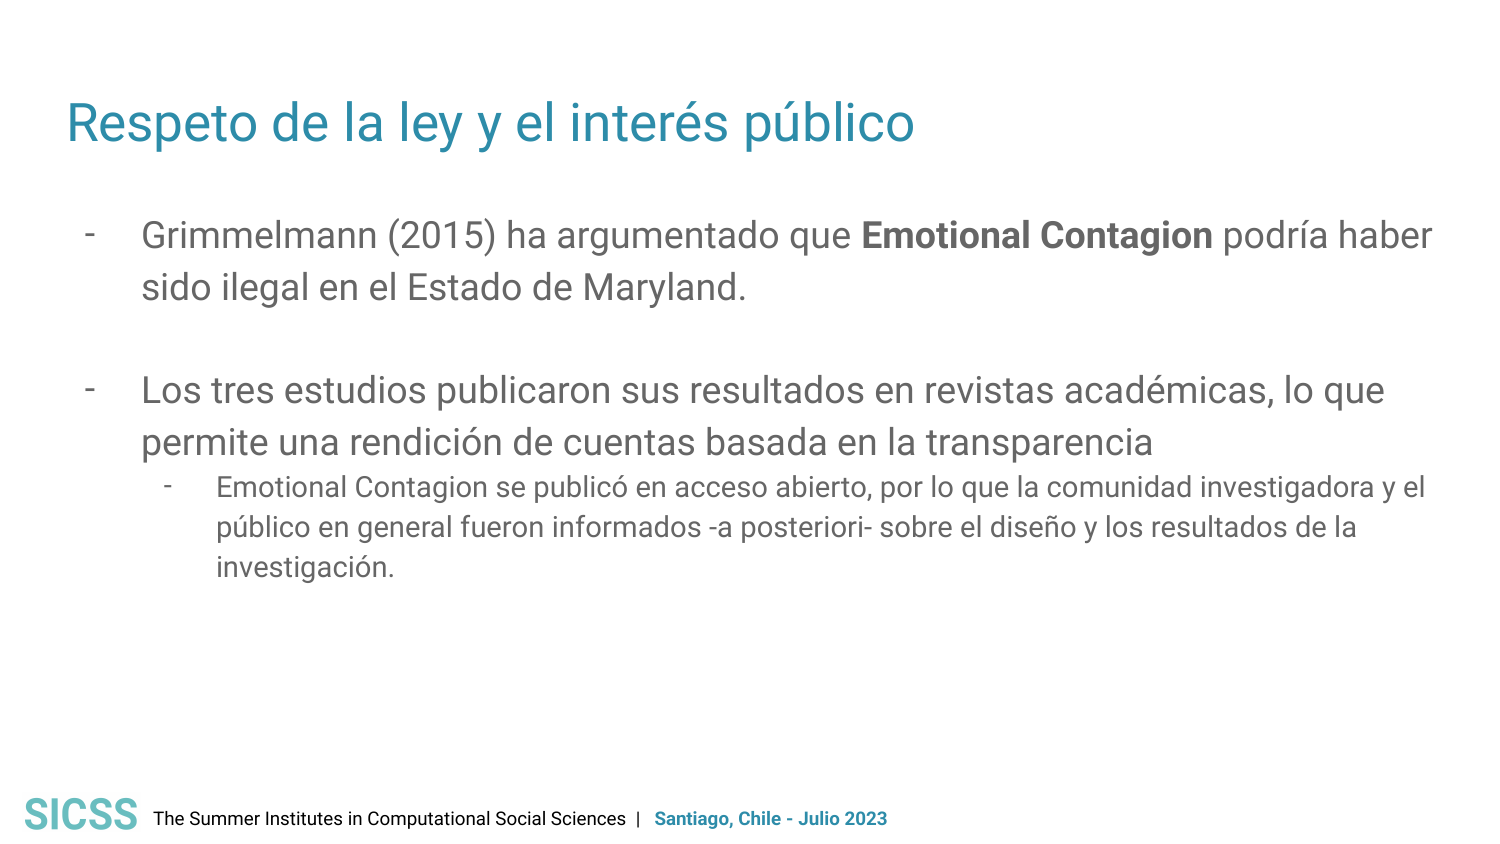

# Respeto de la ley y el interés público
Grimmelmann (2015) ha argumentado que Emotional Contagion podría haber sido ilegal en el Estado de Maryland.

Los tres estudios publicaron sus resultados en revistas académicas, lo que permite una rendición de cuentas basada en la transparencia
Emotional Contagion se publicó en acceso abierto, por lo que la comunidad investigadora y el público en general fueron informados -a posteriori- sobre el diseño y los resultados de la investigación.